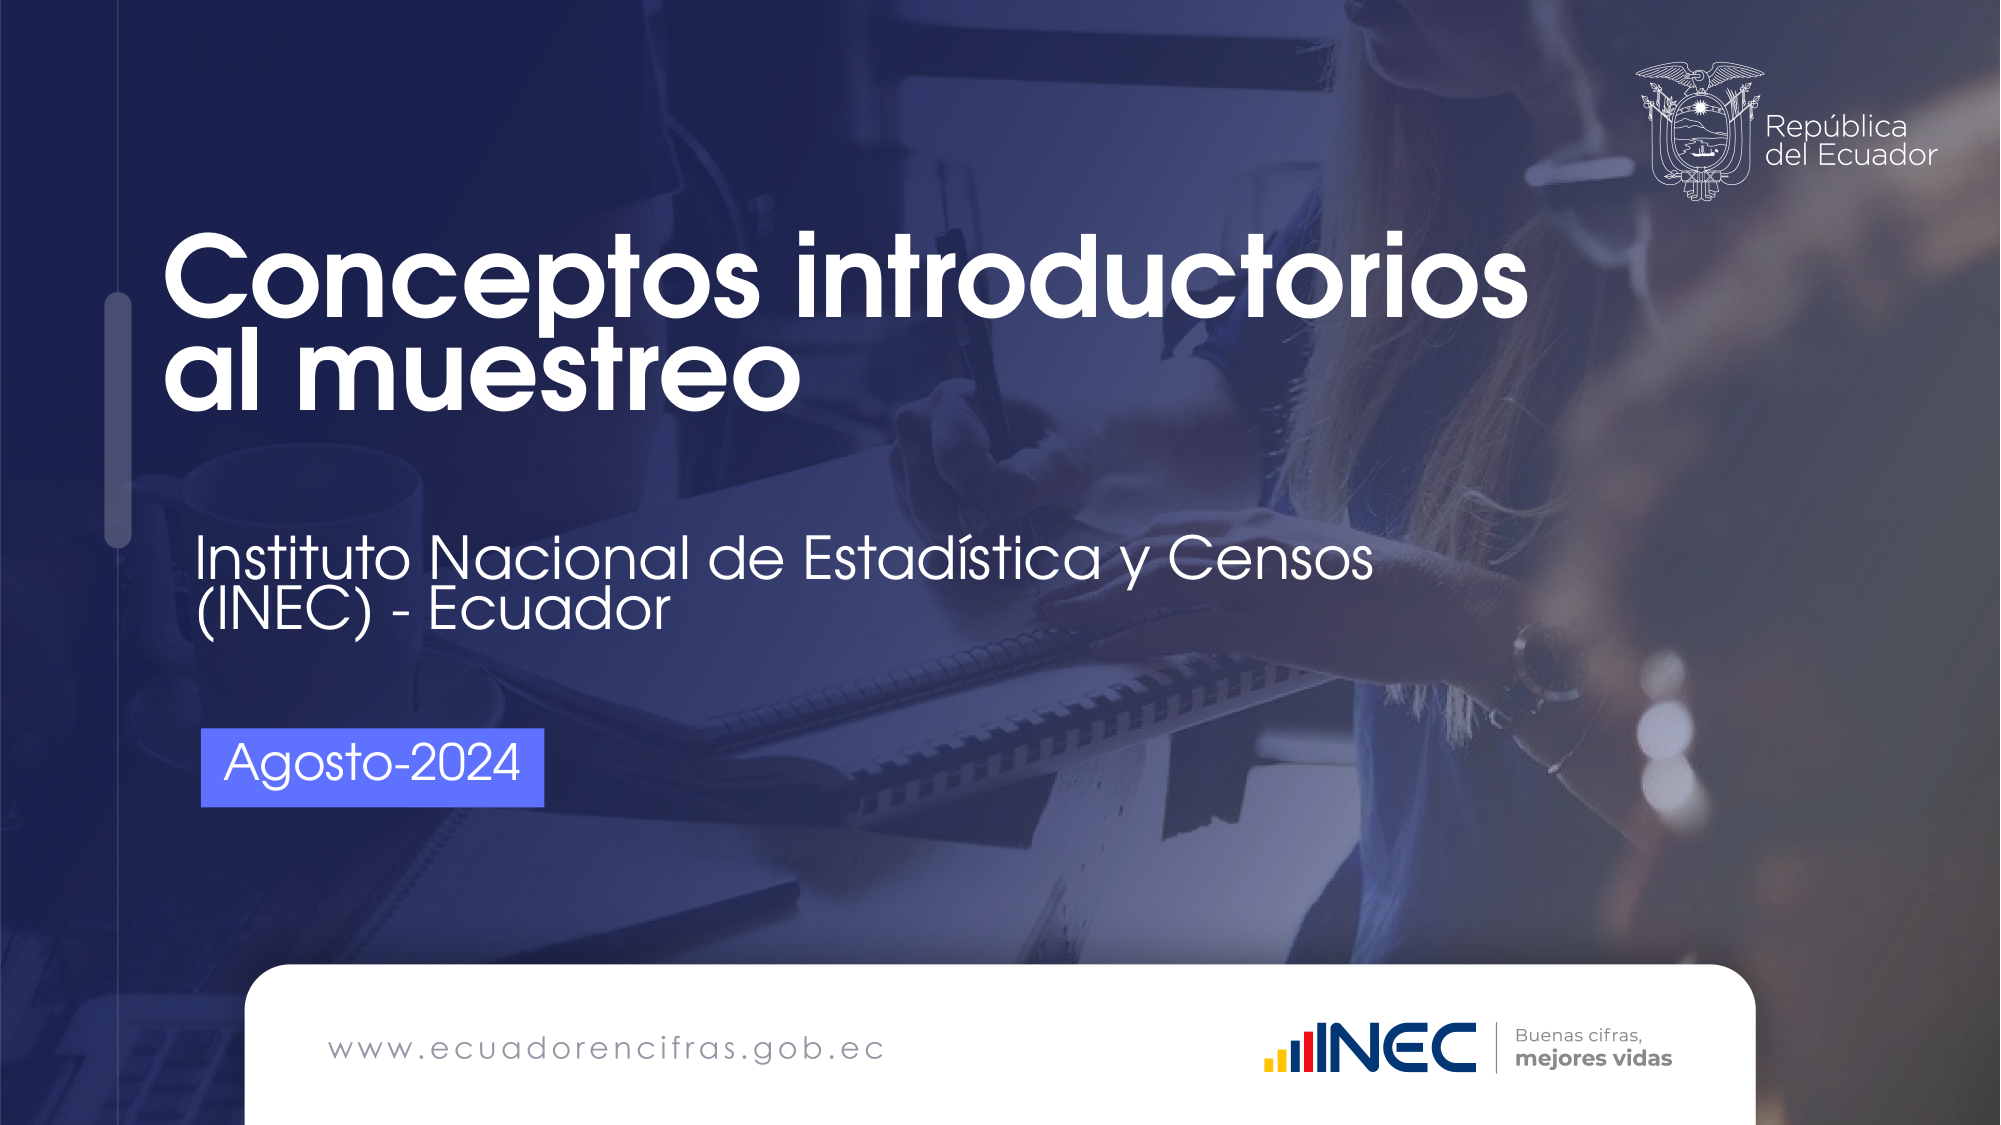

Conceptos introductorios
al muestreo
Instituto Nacional de Estadística y Censos (INEC) - Ecuador
Agosto-2024